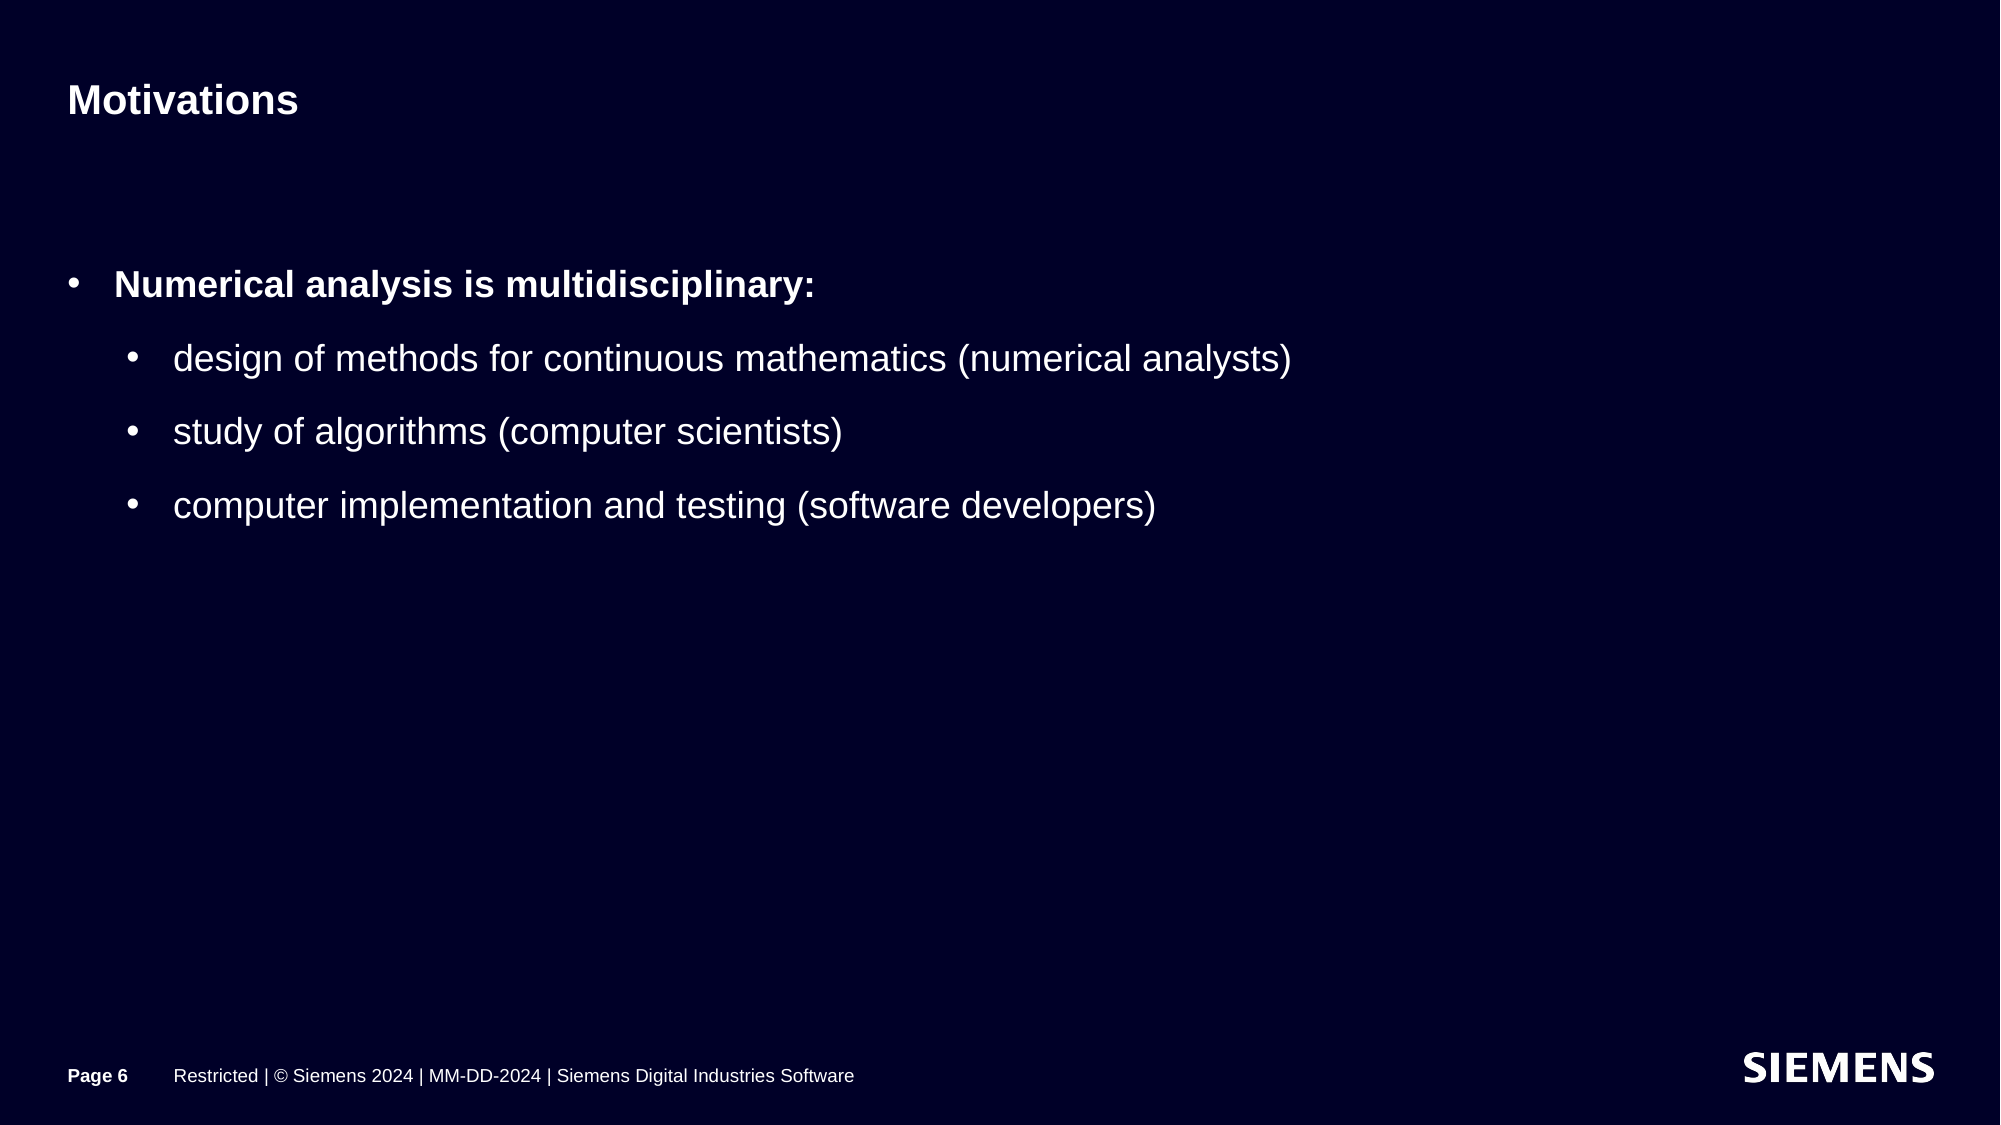

# Motivations
Numerical analysis is multidisciplinary:
design of methods for continuous mathematics (numerical analysts)
study of algorithms (computer scientists)
computer implementation and testing (software developers)
Page 6
Restricted | © Siemens 2024 | MM-DD-2024 | Siemens Digital Industries Software